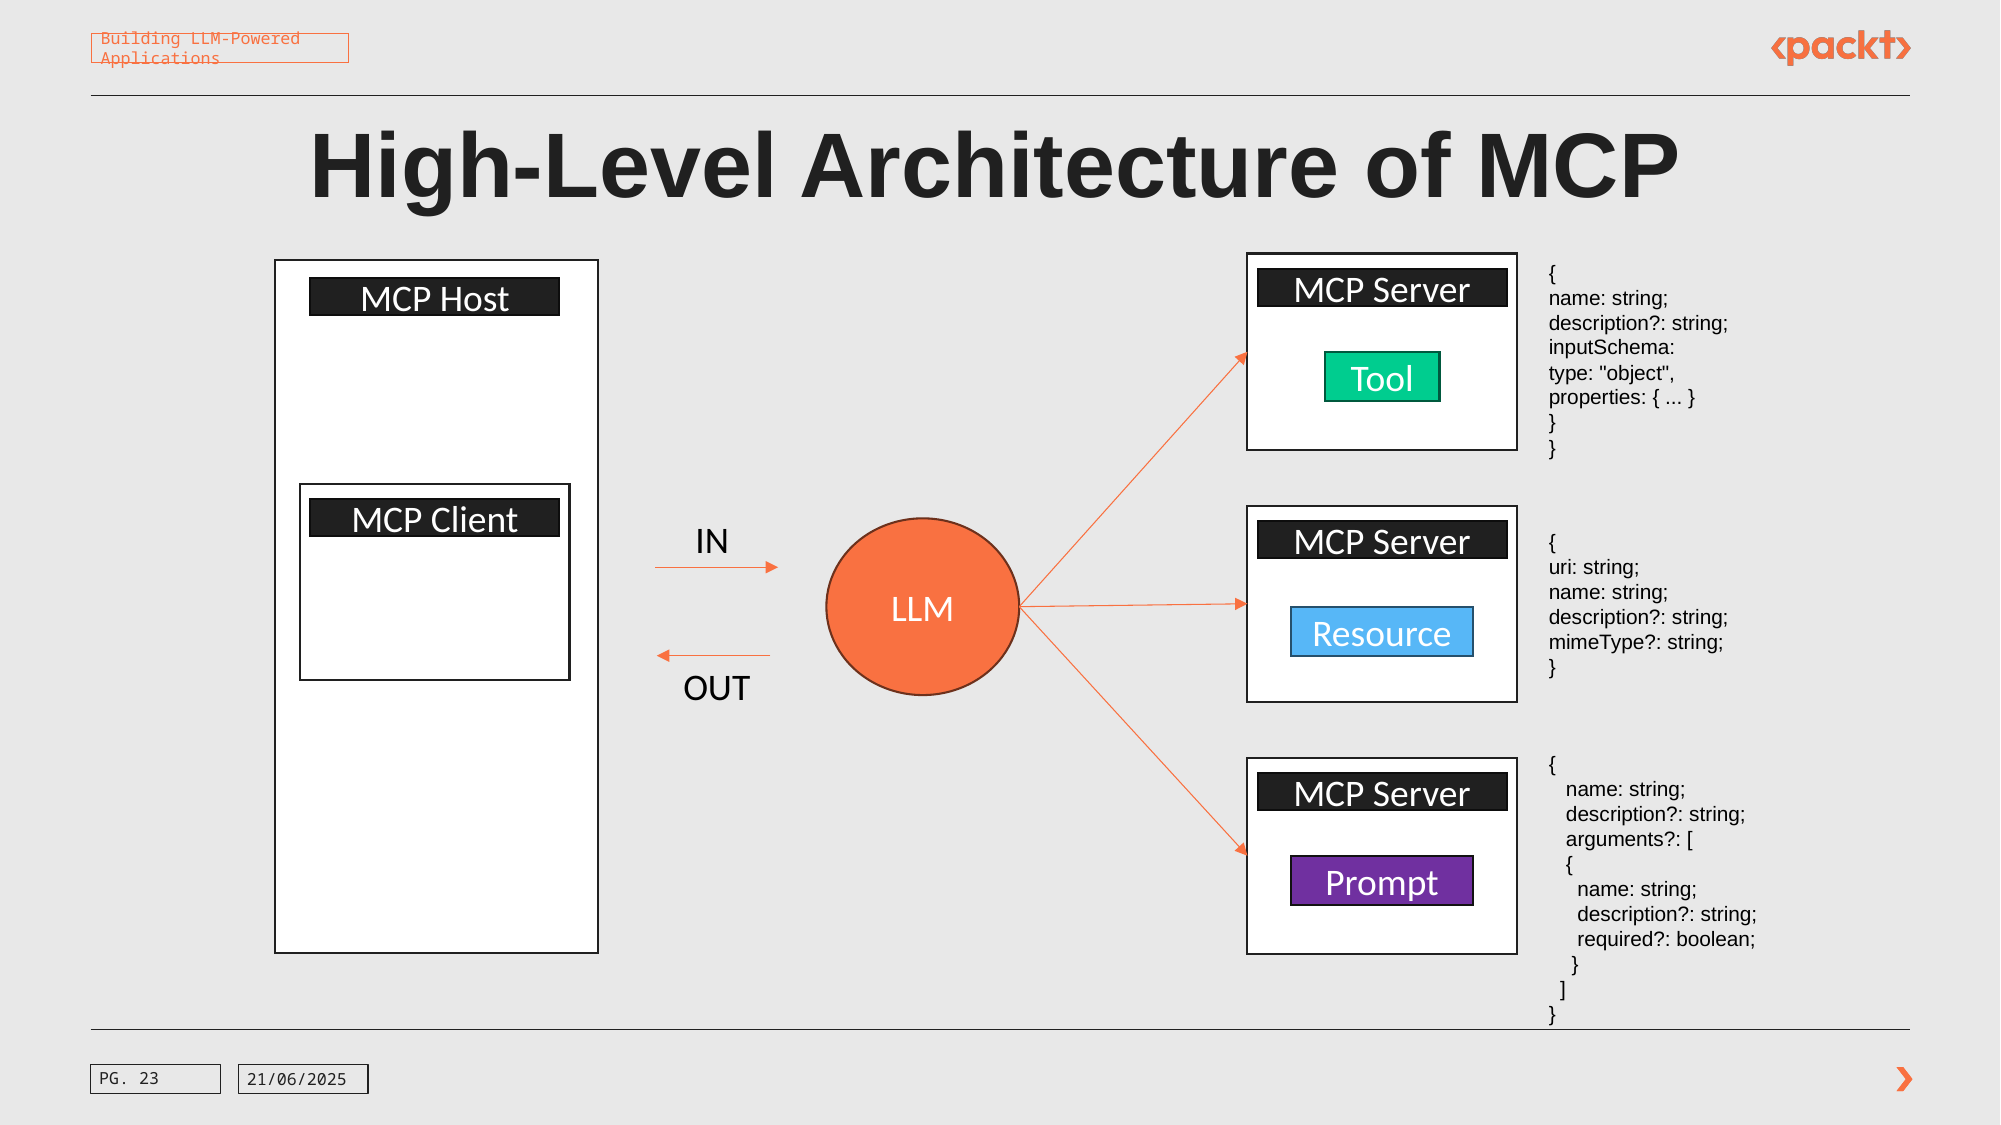

Building LLM-Powered Applications​
High-Level Architecture of MCP

{
name: string;
description?: string;
inputSchema:
type: "object",
properties: { ... }
}
}

MCP Server
MCP Host
Tool

MCP Client

IN
LLM
MCP Server
{
uri: string;
name: string;
description?: string;
mimeType?: string;
}
Resource
OUT
{
   name: string;
   description?: string;
   arguments?: [
   {
     name: string;
     description?: string;
     required?: boolean;
    }
  ]
}

MCP Server
Prompt
PG. 23
21/06/2025